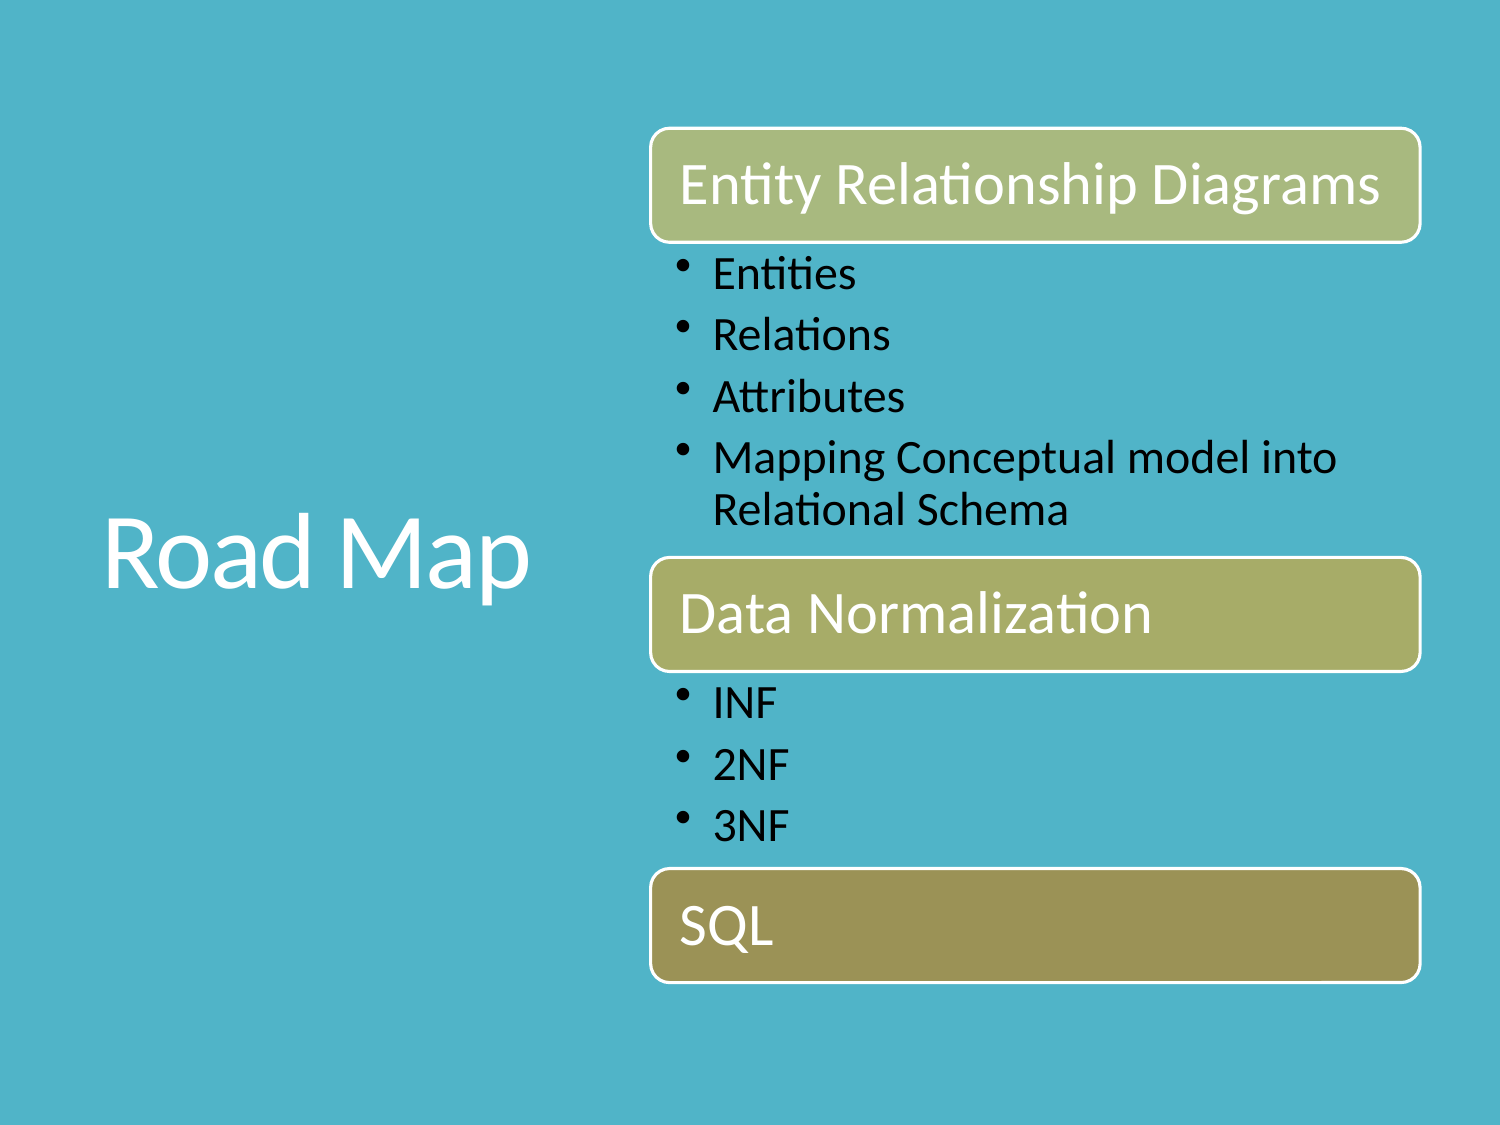

# Road Map
Entity Relationship Diagrams
Entities
Relations
Attributes
Mapping Conceptual model into Relational Schema
Data Normalization
INF
2NF
3NF
SQL